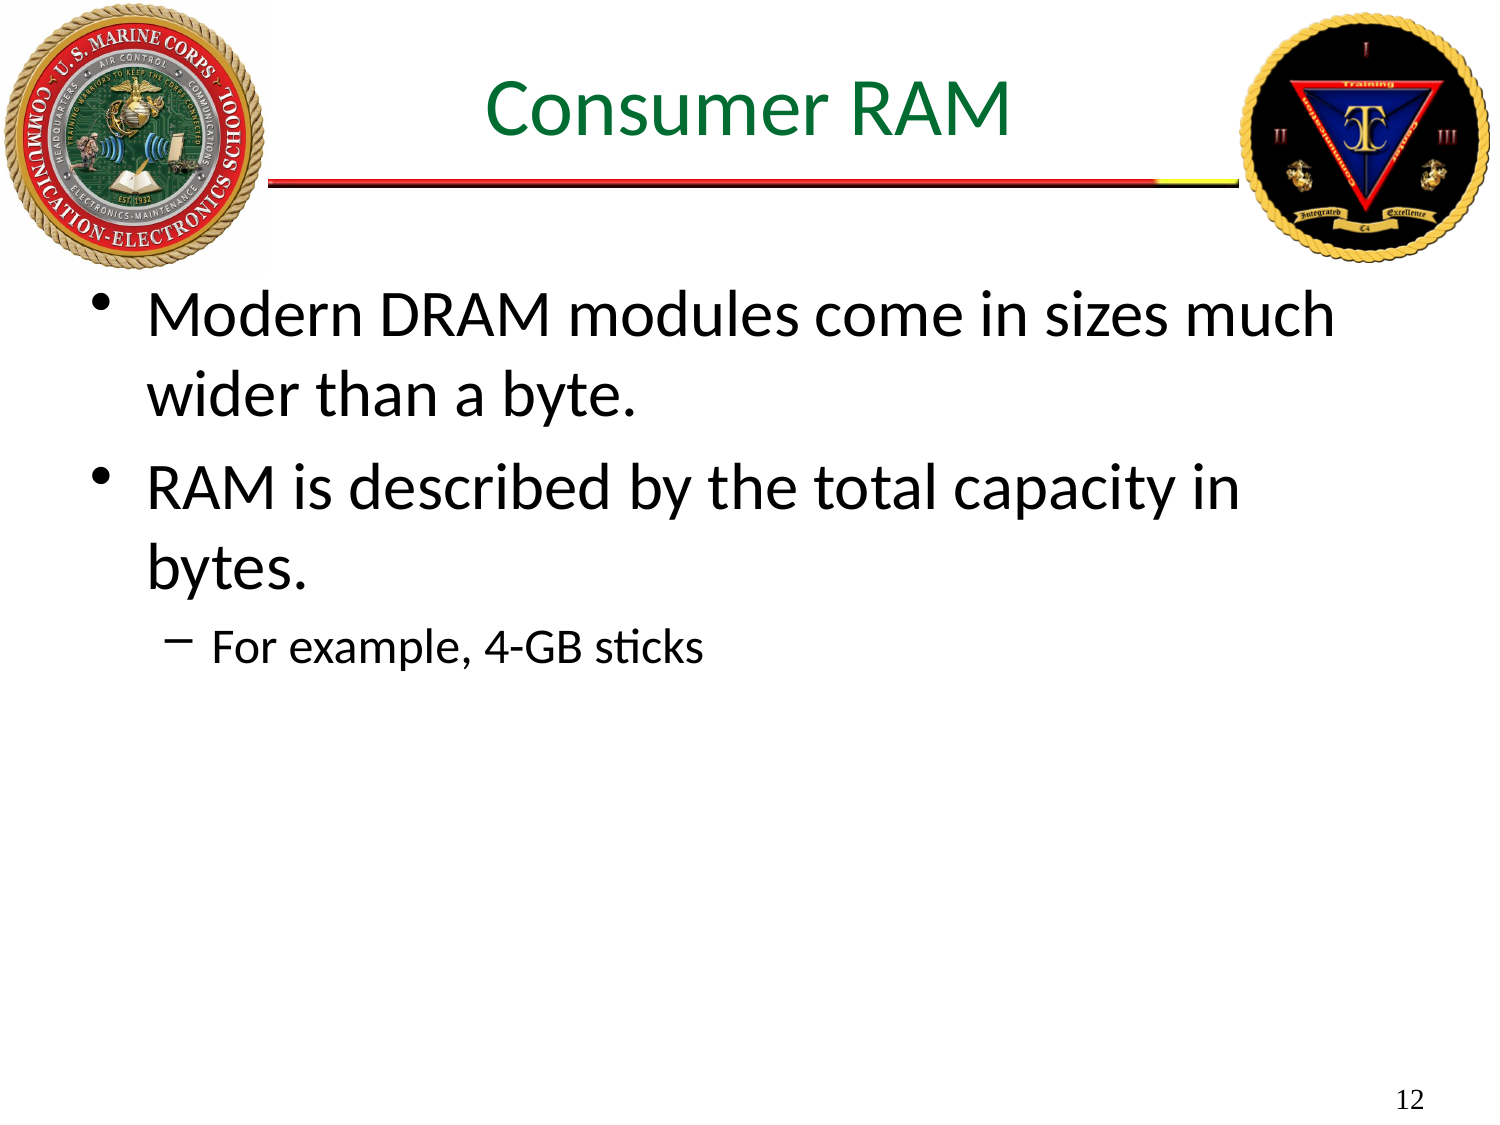

# Consumer RAM
Modern DRAM modules come in sizes much wider than a byte.
RAM is described by the total capacity in bytes.
For example, 4-GB sticks